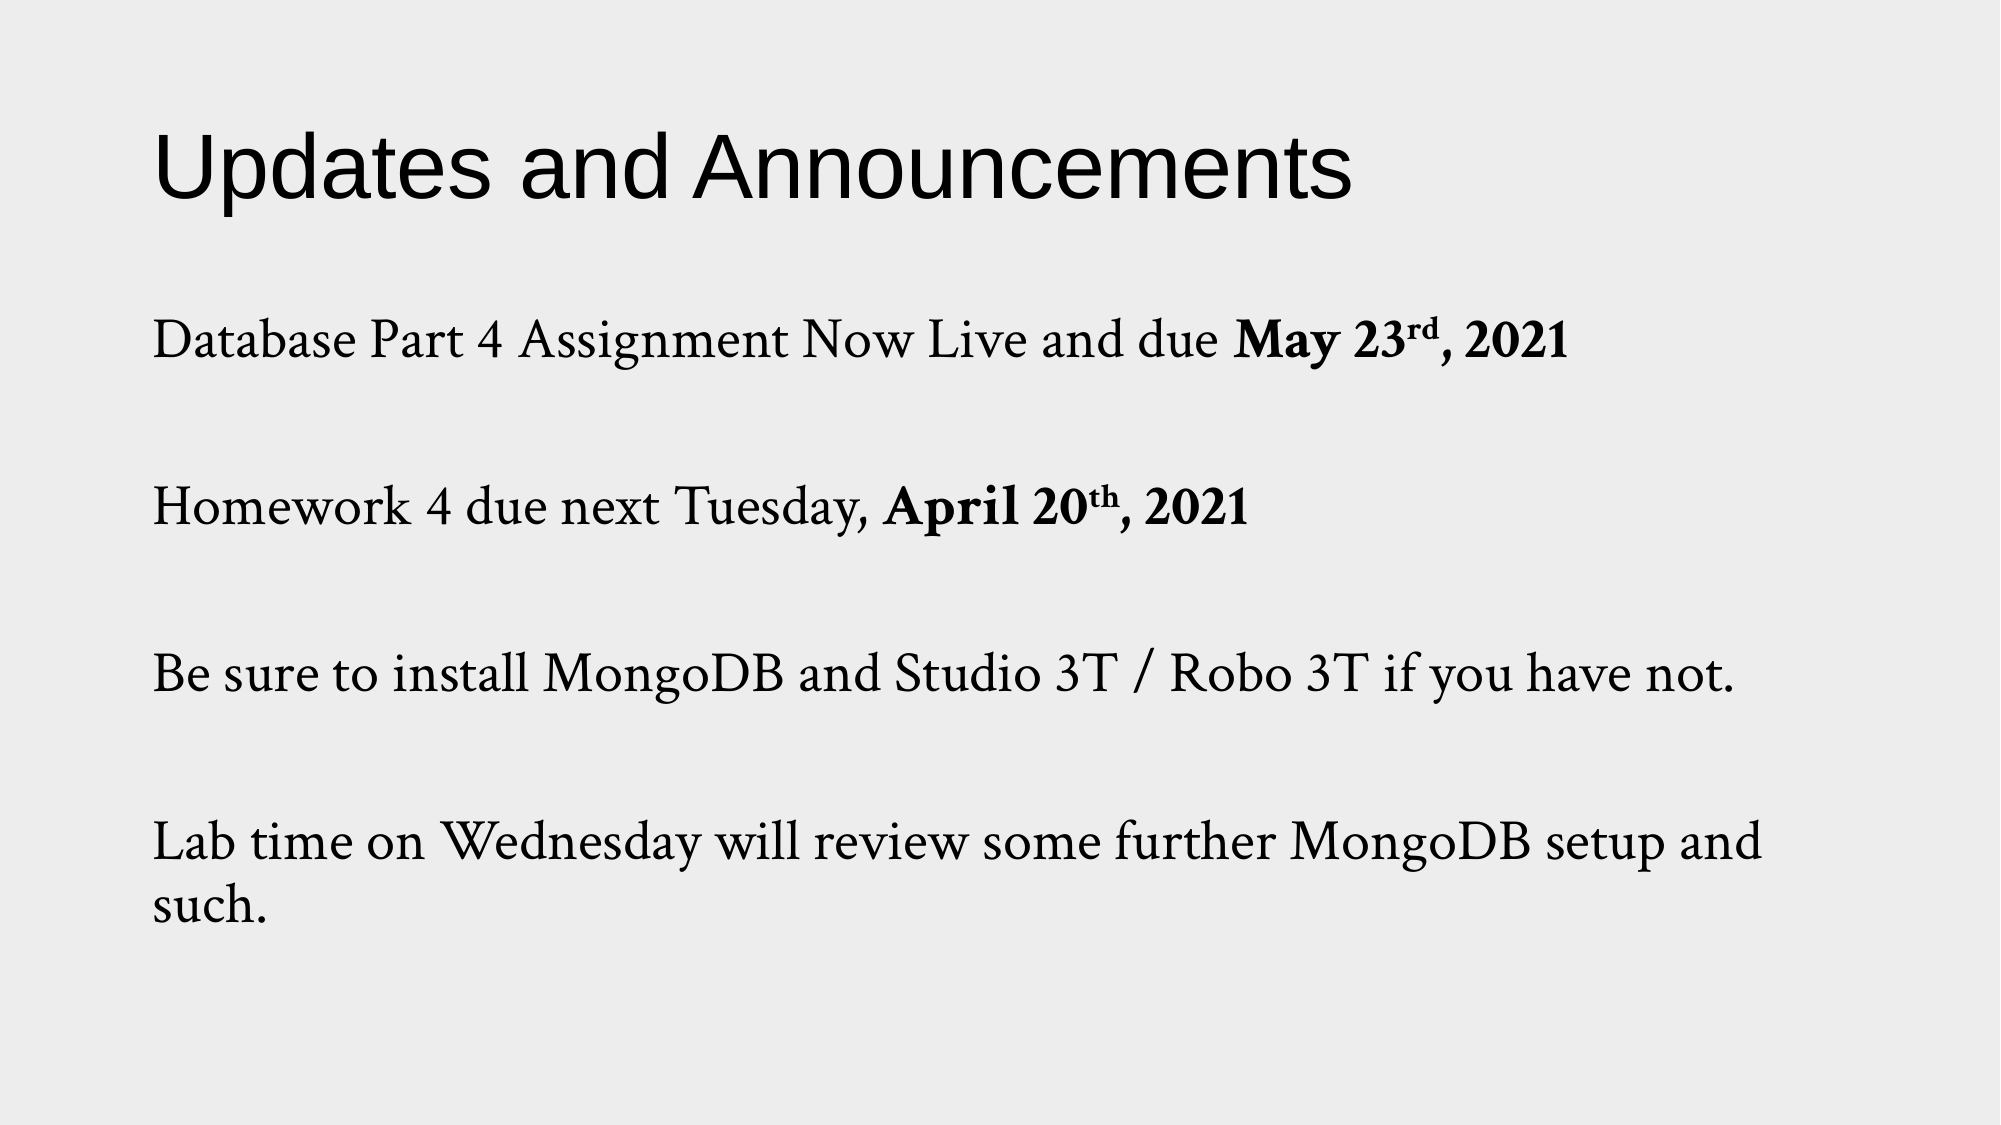

# Updates and Announcements
Database Part 4 Assignment Now Live and due May 23rd, 2021

Homework 4 due next Tuesday, April 20th, 2021

Be sure to install MongoDB and Studio 3T / Robo 3T if you have not.

Lab time on Wednesday will review some further MongoDB setup and such.